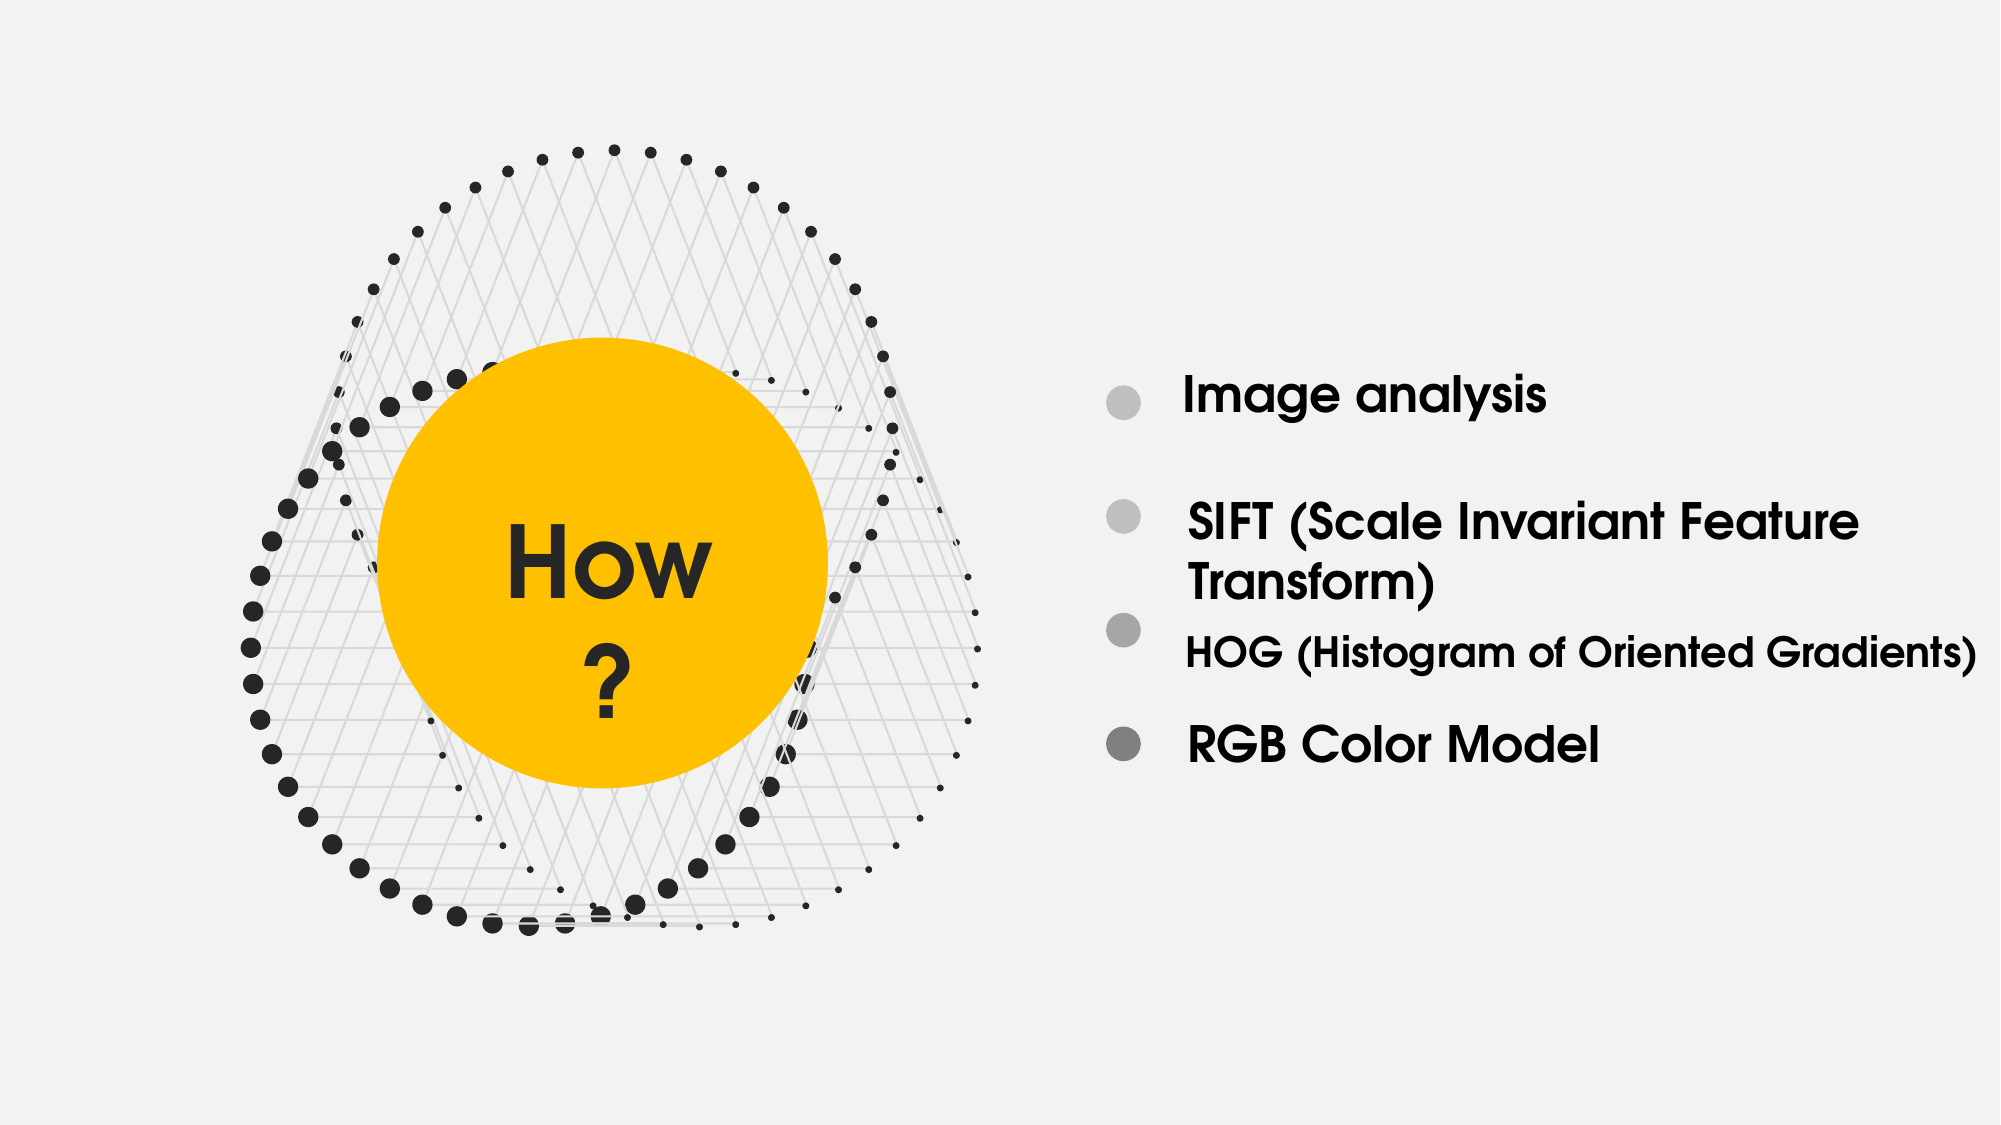

Image analysis

SIFT (Scale Invariant Feature Transform)
How?
HOG (Histogram of Oriented Gradients)
RGB Color Model